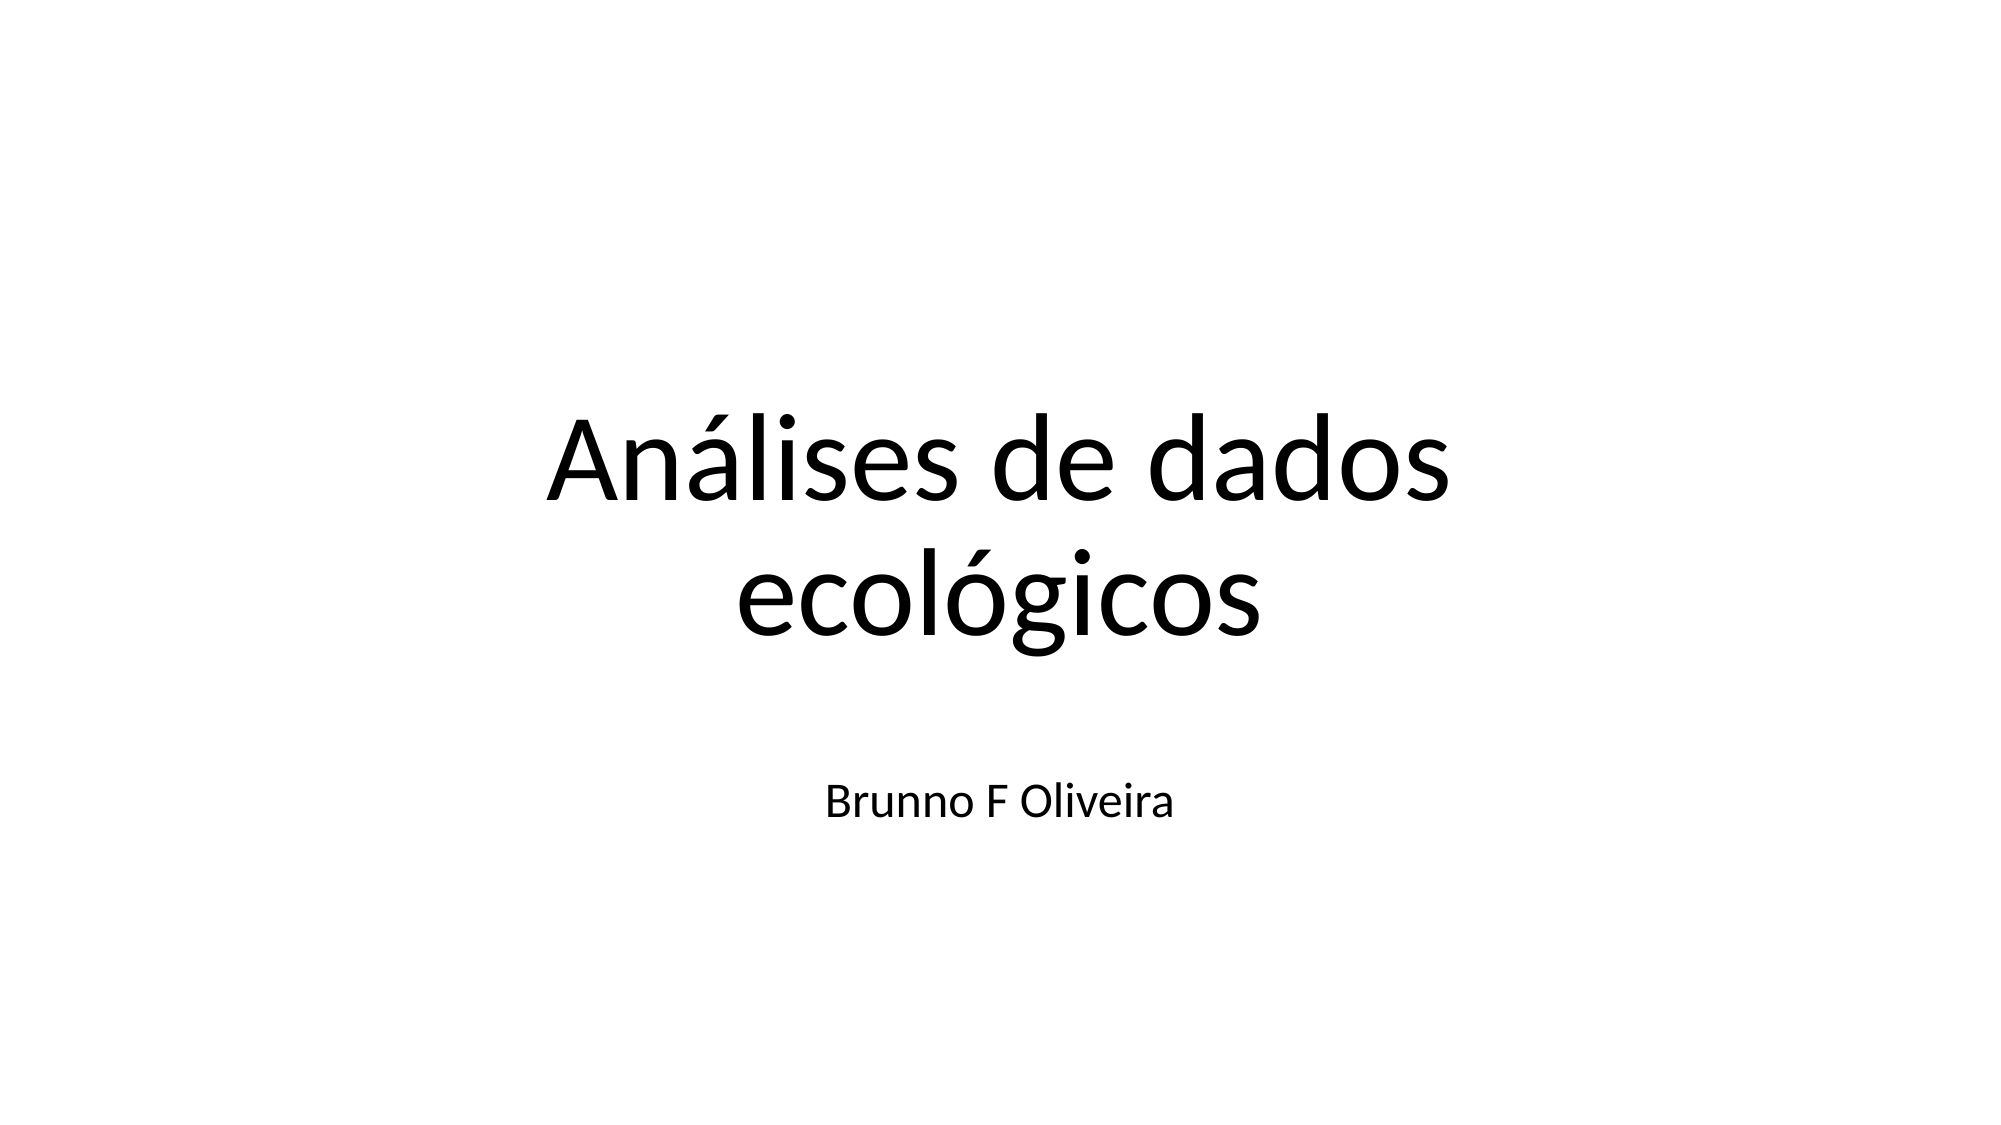

# Análises de dados ecológicos
Brunno F Oliveira